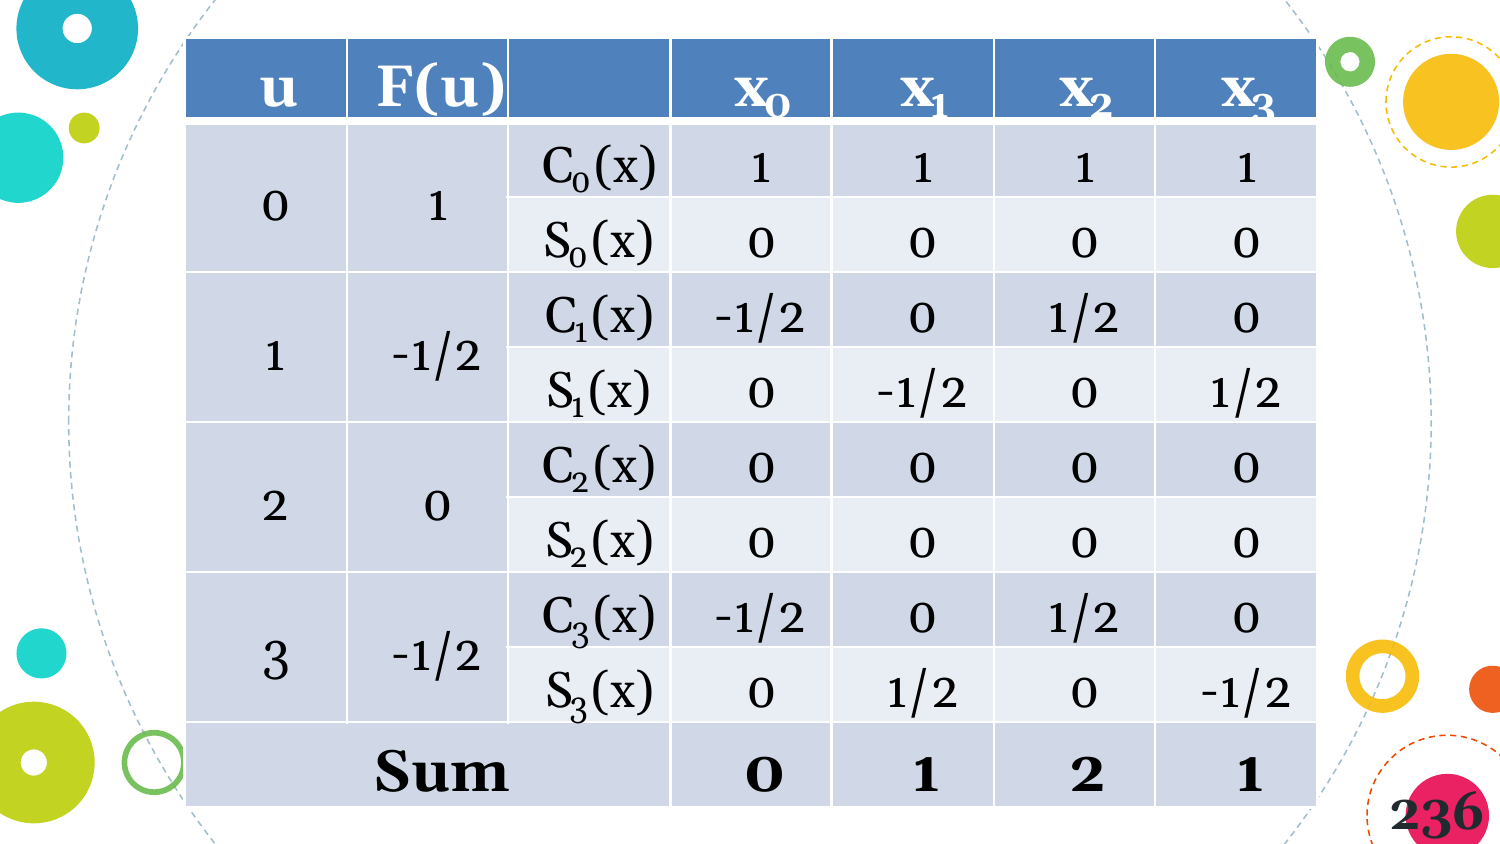

u
F(u)
x
x
x
x
0
1
2
3

C
(x)
1
1
1
1
0
0
1

S
(x)
0
0
0
0
0

C
(x)
-
1/2
0
1/2
0
1
1
-
1/2

S
(x)
0
-
1/2
0
1/2
1

C
(x)
0
0
0
0
2
2
0

S
(x)
0
0
0
0
2

C
(x)
-
1/2
0
1/2
0
3
3
-
1/2

S
(x
)
0
1/2
0
-
1/2
3

Sum
0
1
2
1
236